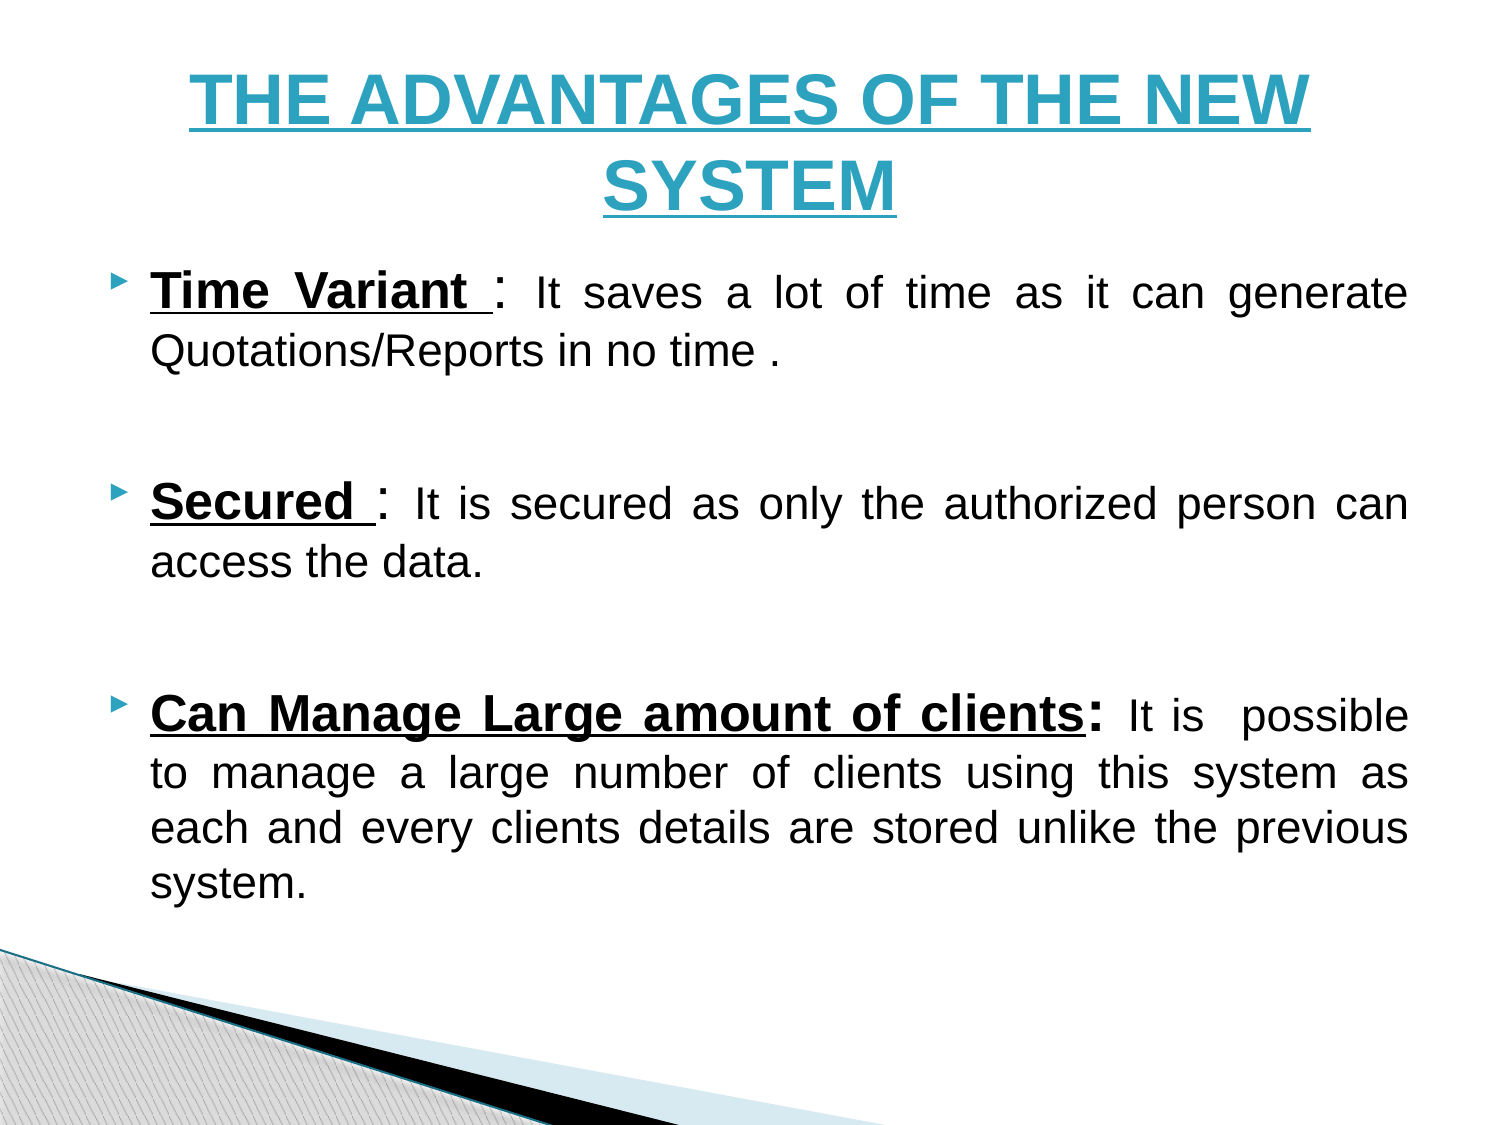

# THE ADVANTAGES OF THE NEW SYSTEM
Time Variant : It saves a lot of time as it can generate Quotations/Reports in no time .

Secured : It is secured as only the authorized person can access the data.

Can Manage Large amount of clients: It is  possible to manage a large number of clients using this system as each and every clients details are stored unlike the previous system.